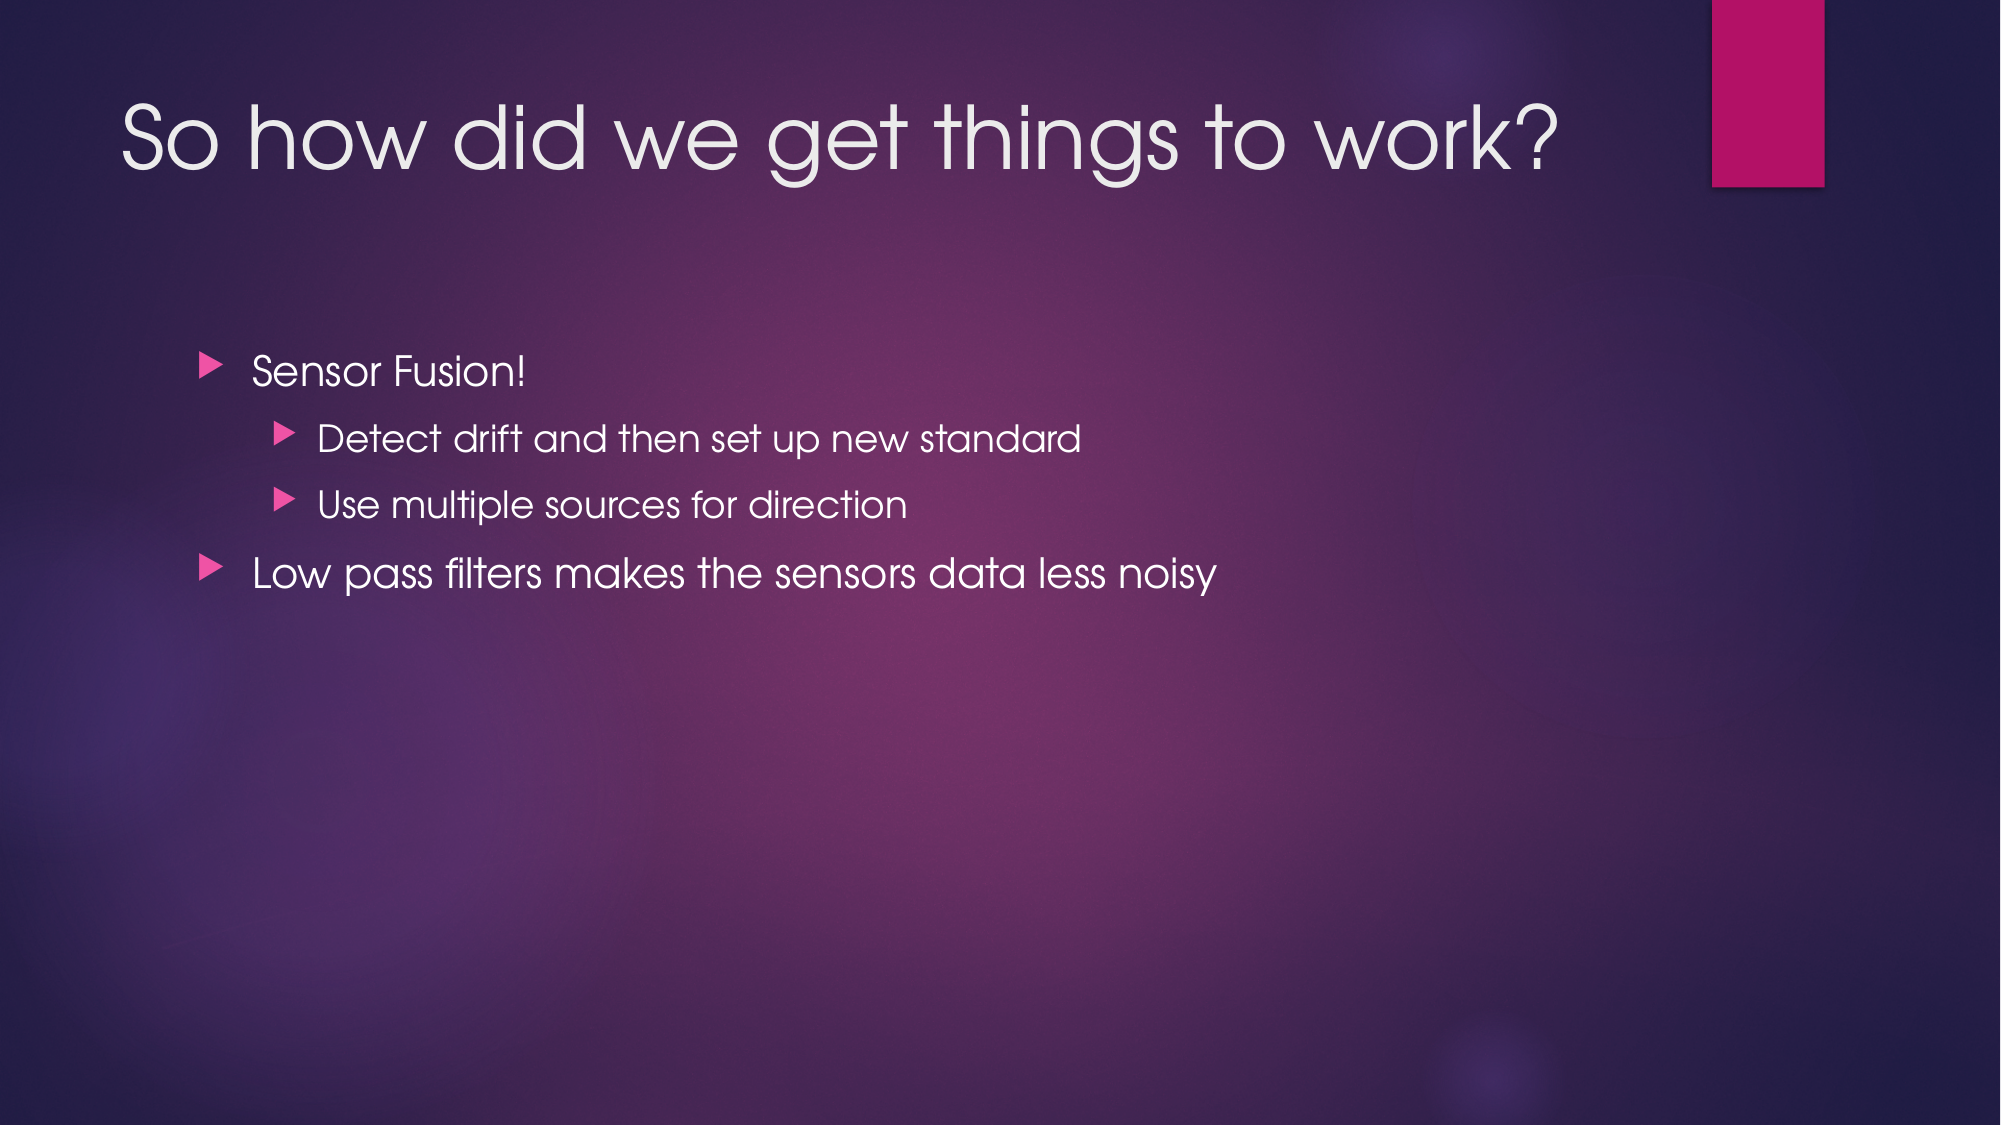

# So how did we get things to work?
Sensor Fusion!
Detect drift and then set up new standard
Use multiple sources for direction
Low pass filters makes the sensors data less noisy